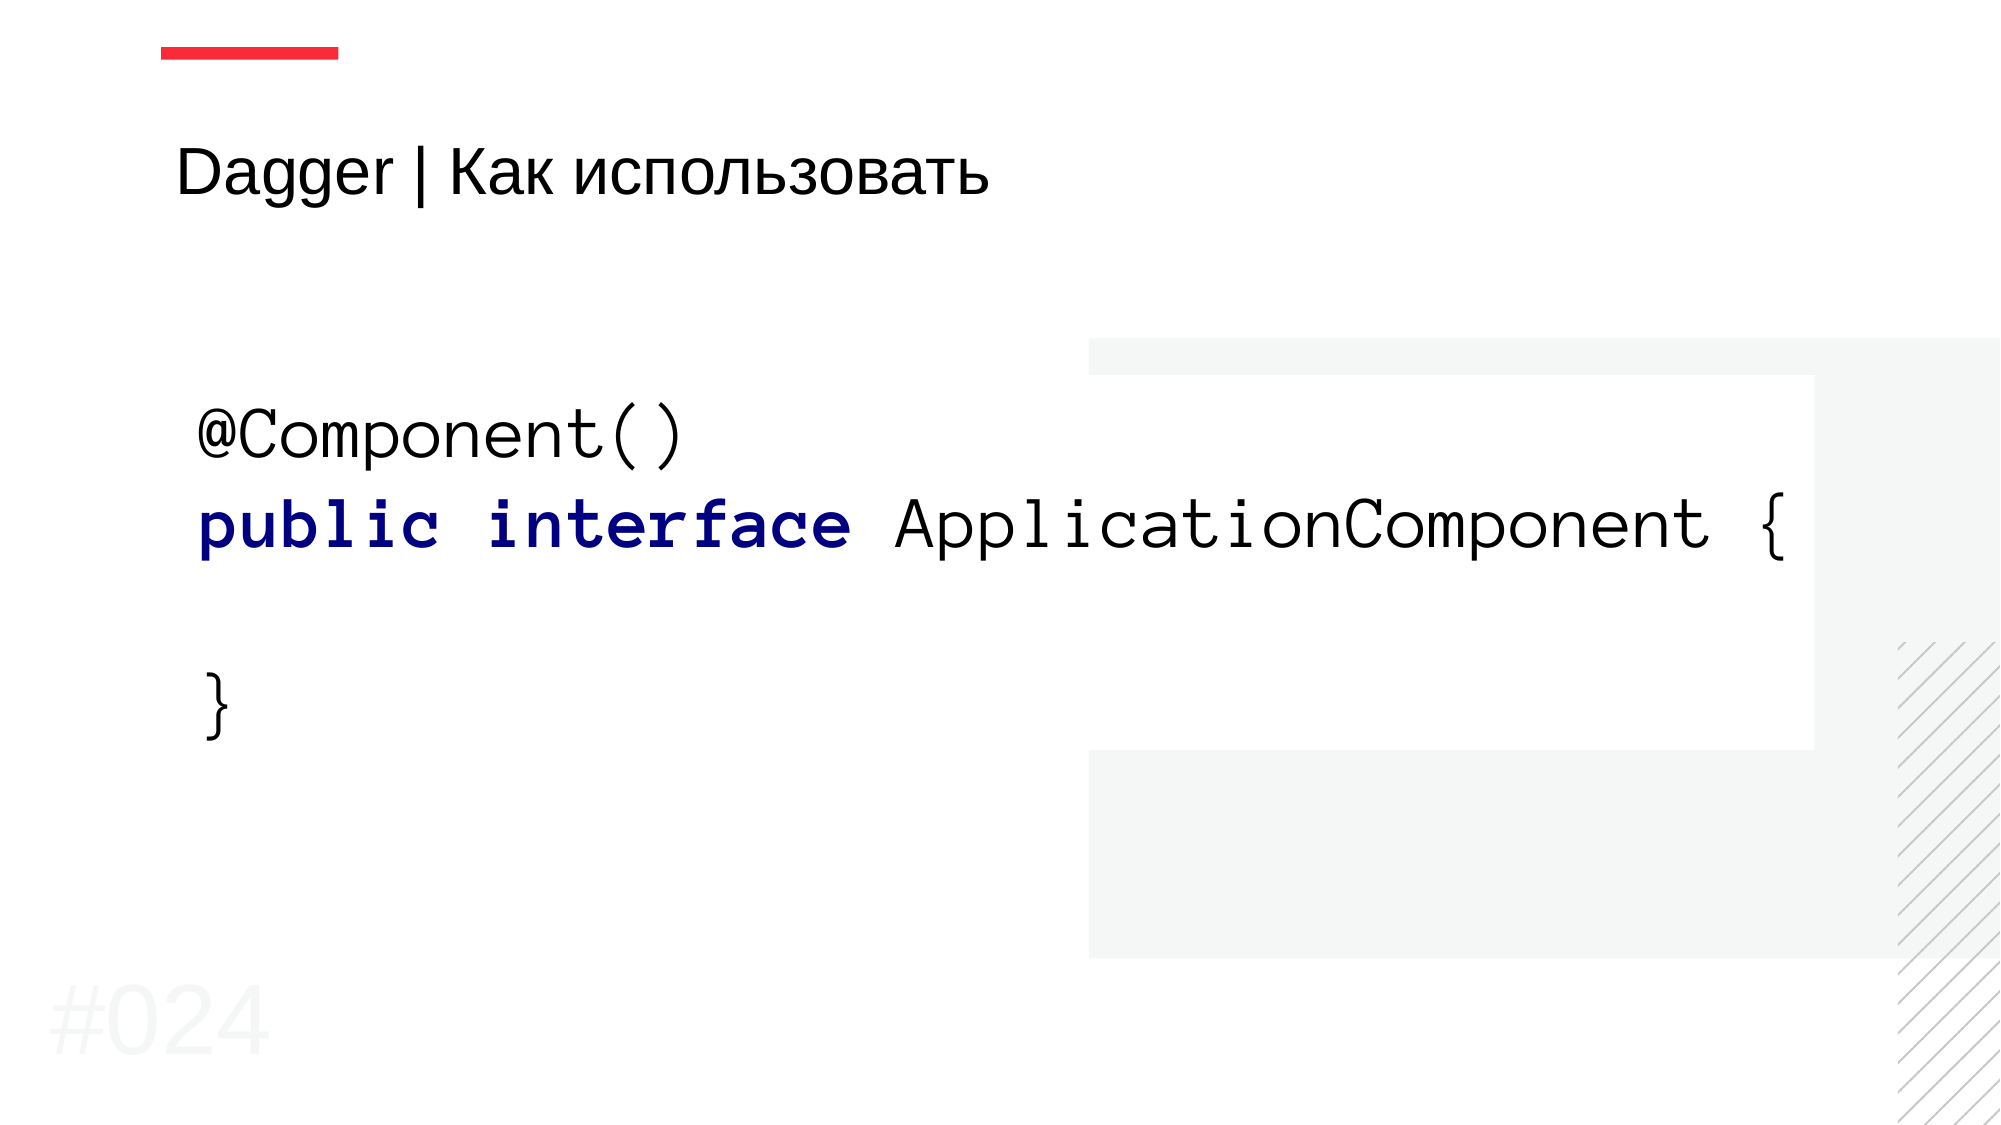

Dagger | Как использовать
@Component()
public interface ApplicationComponent {
}
#024